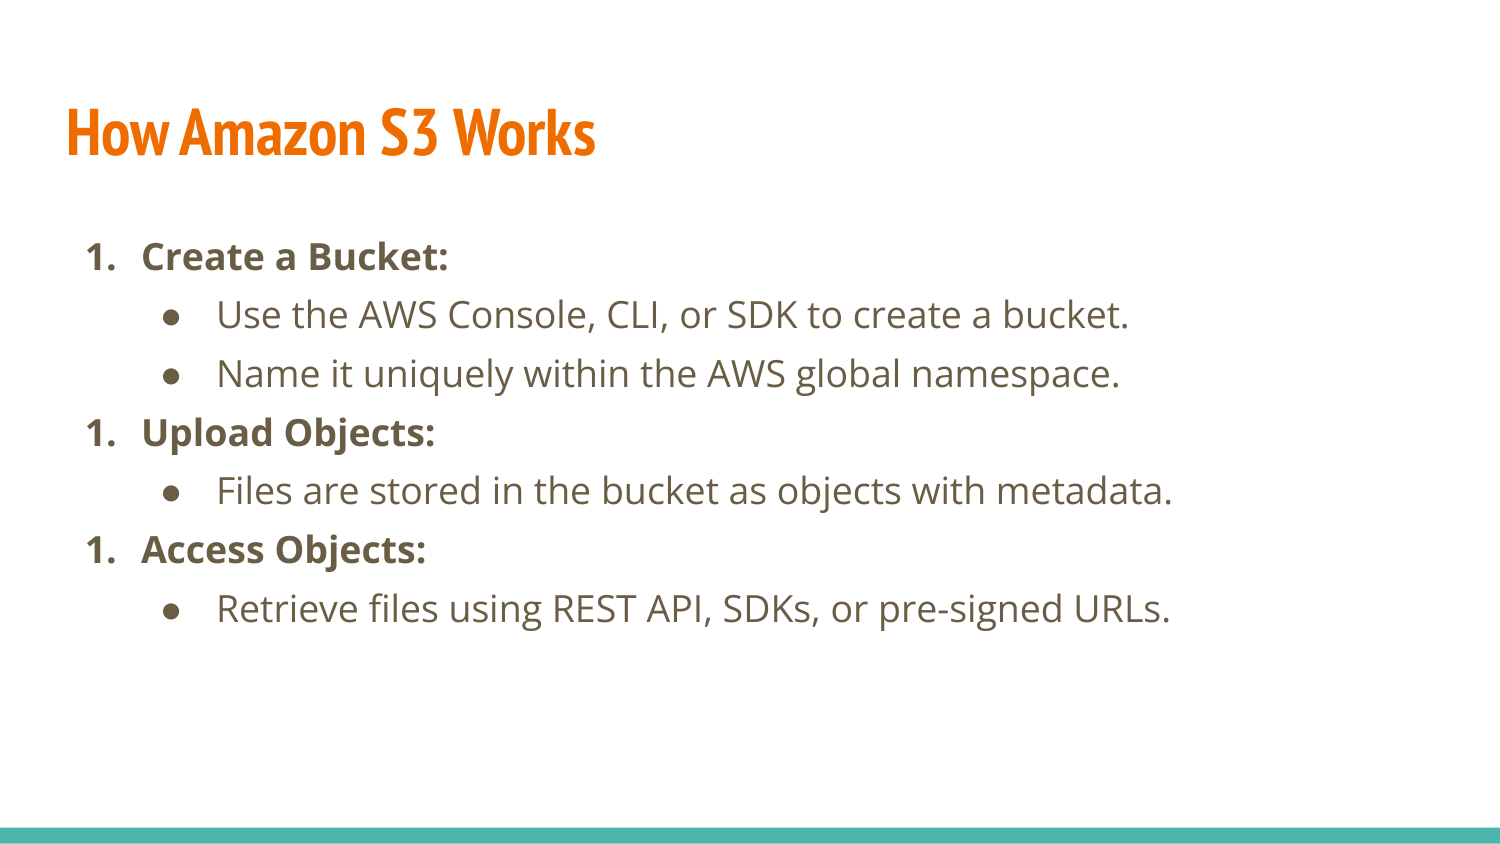

# How Amazon S3 Works
Create a Bucket:
Use the AWS Console, CLI, or SDK to create a bucket.
Name it uniquely within the AWS global namespace.
Upload Objects:
Files are stored in the bucket as objects with metadata.
Access Objects:
Retrieve files using REST API, SDKs, or pre-signed URLs.